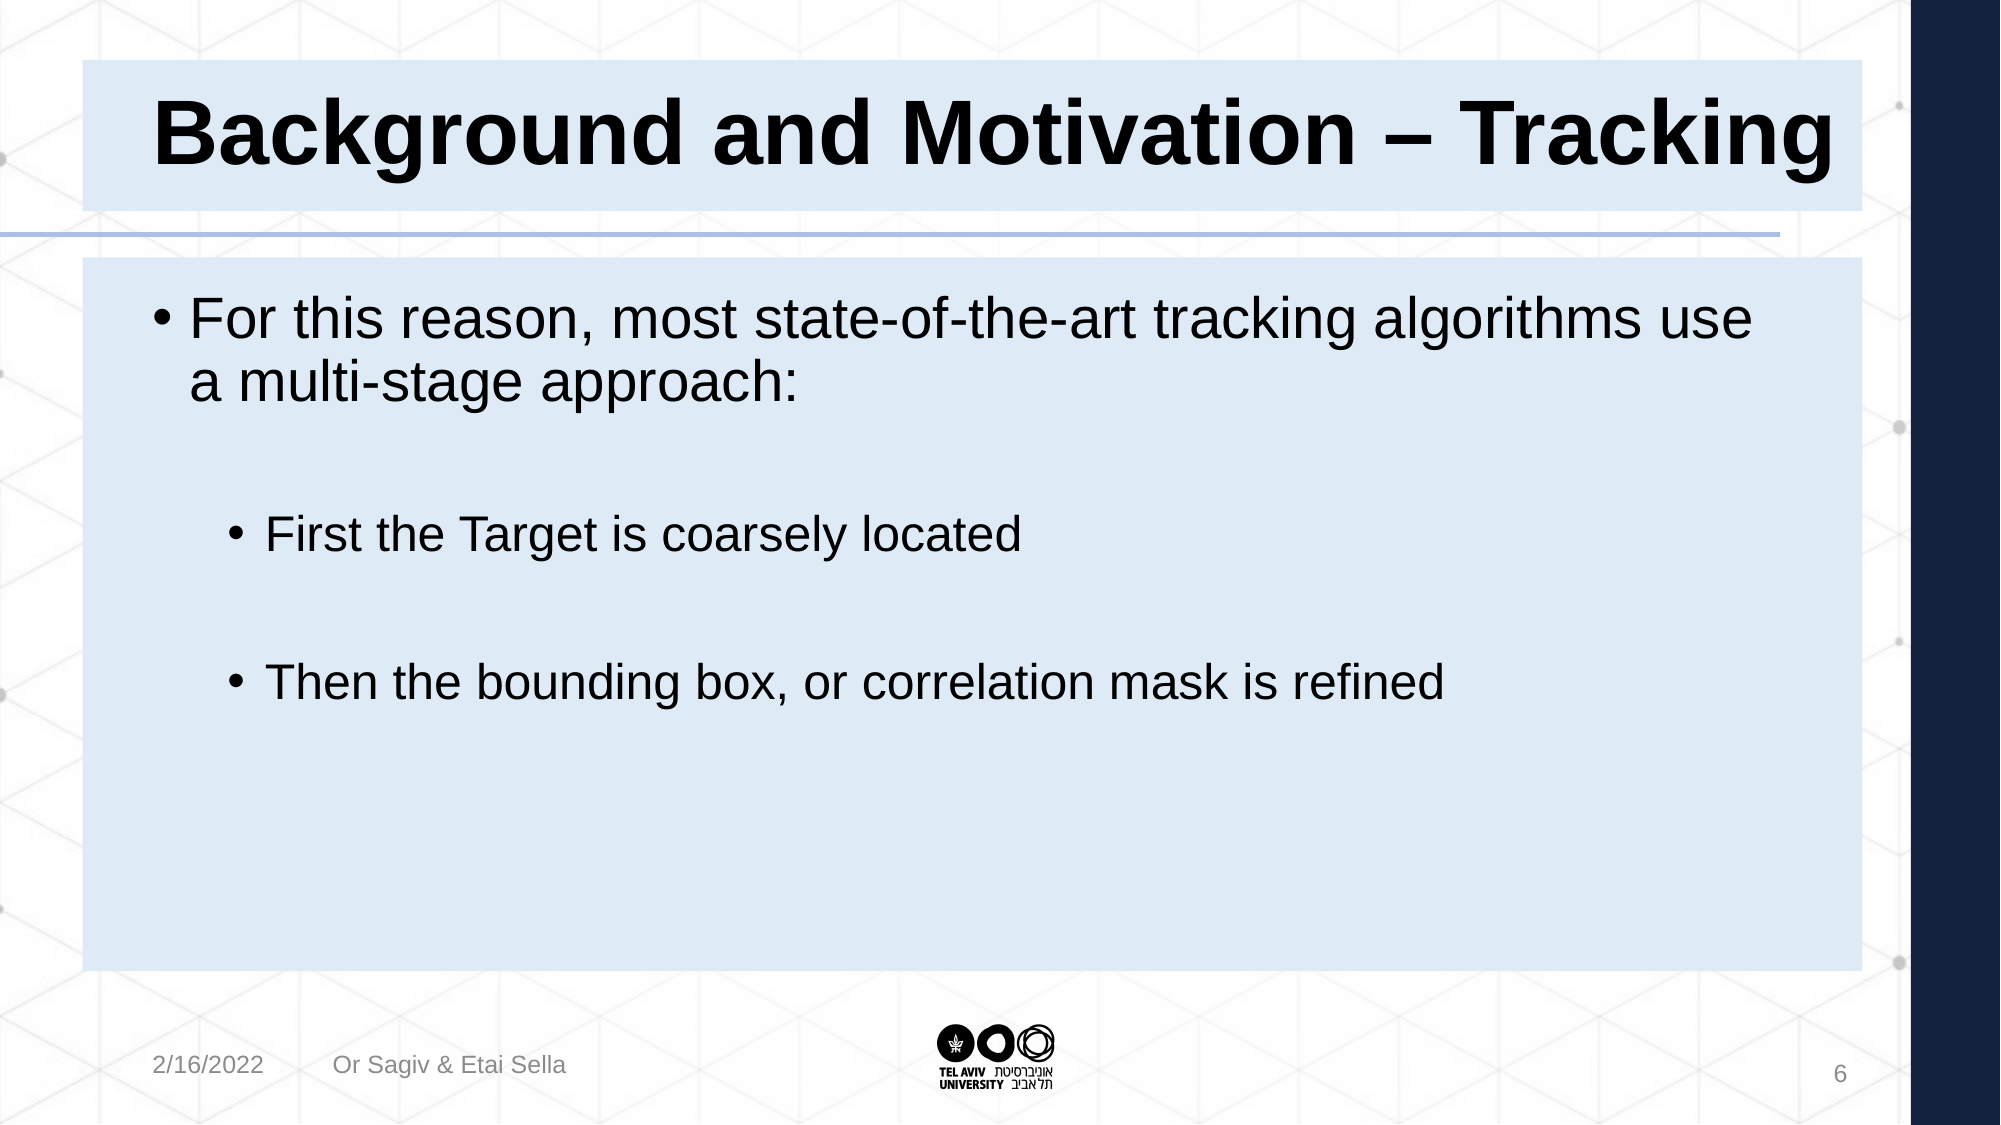

# Background and Motivation – Tracking
For this reason, most state-of-the-art tracking algorithms use a multi-stage approach:

First the Target is coarsely located

Then the bounding box, or correlation mask is refined

2/16/2022
Or Sagiv & Etai Sella
6